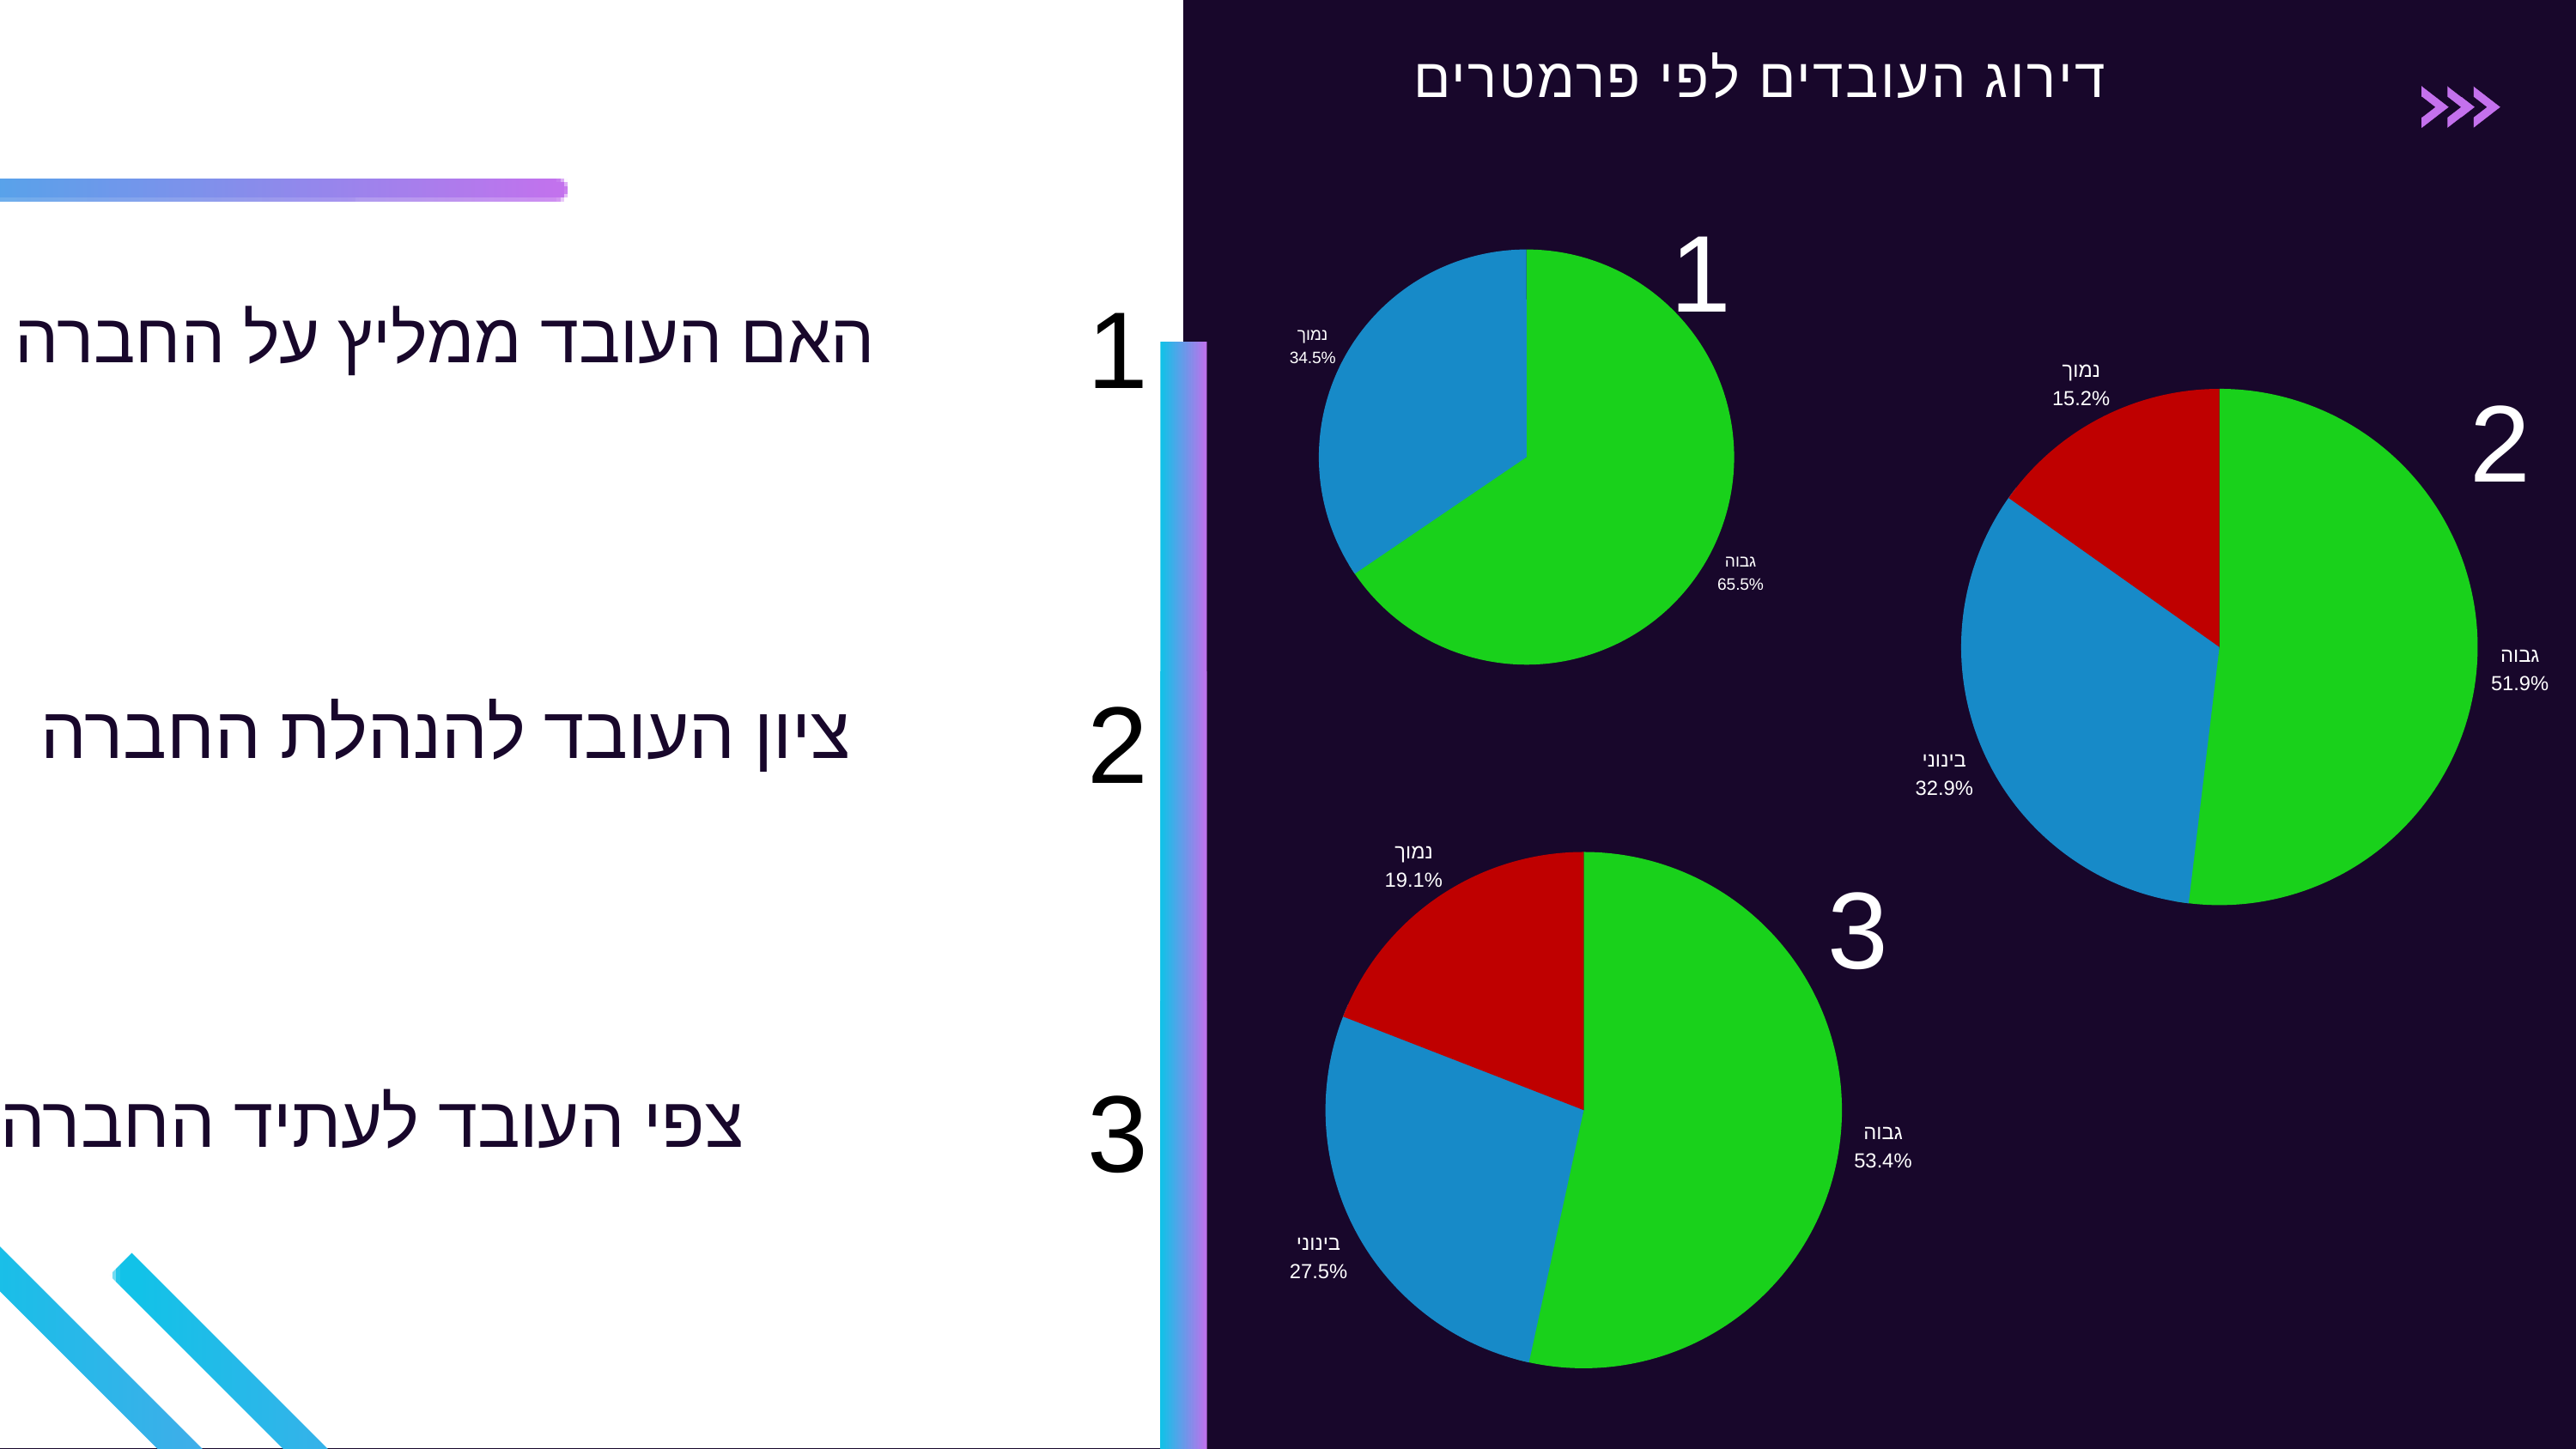

דירוג העובדים לפי פרמטרים

1

נמוך
34.5%
גבוה
65.5%
1
האם העובד ממליץ על החברה
2
נמוך
15.2%

גבוה
51.9%
בינוני
32.9%
2
ציון העובד להנהלת החברה
נמוך
19.1%

גבוה
53.4%
בינוני
27.5%
3
3
צפי העובד לעתיד החברה